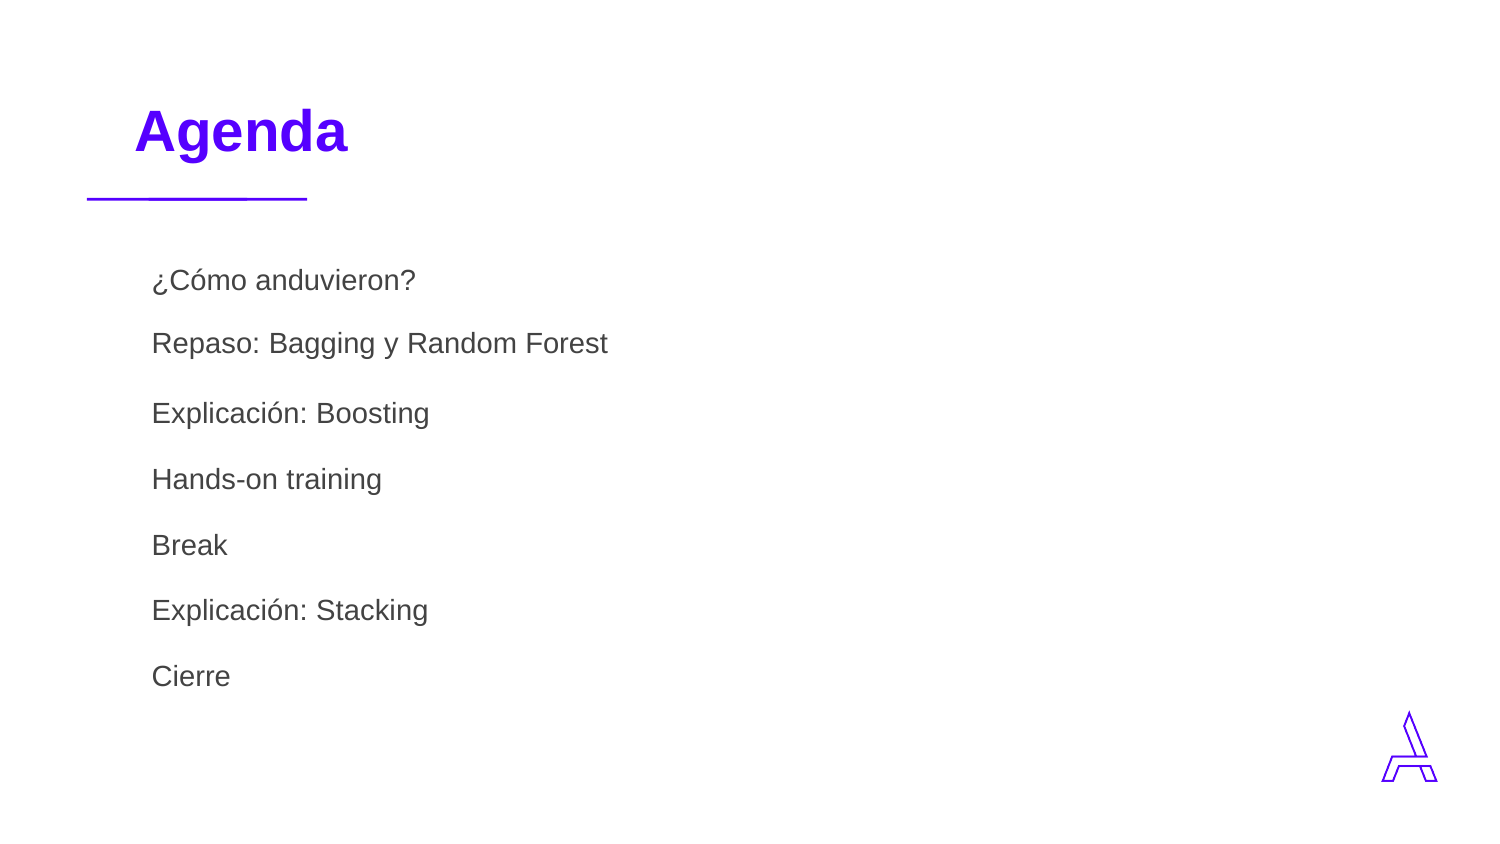

| ¿Cómo anduvieron? |
| --- |
| Repaso: Bagging y Random Forest Explicación: Boosting Hands-on training Break Explicación: Stacking Cierre |
|  |
3